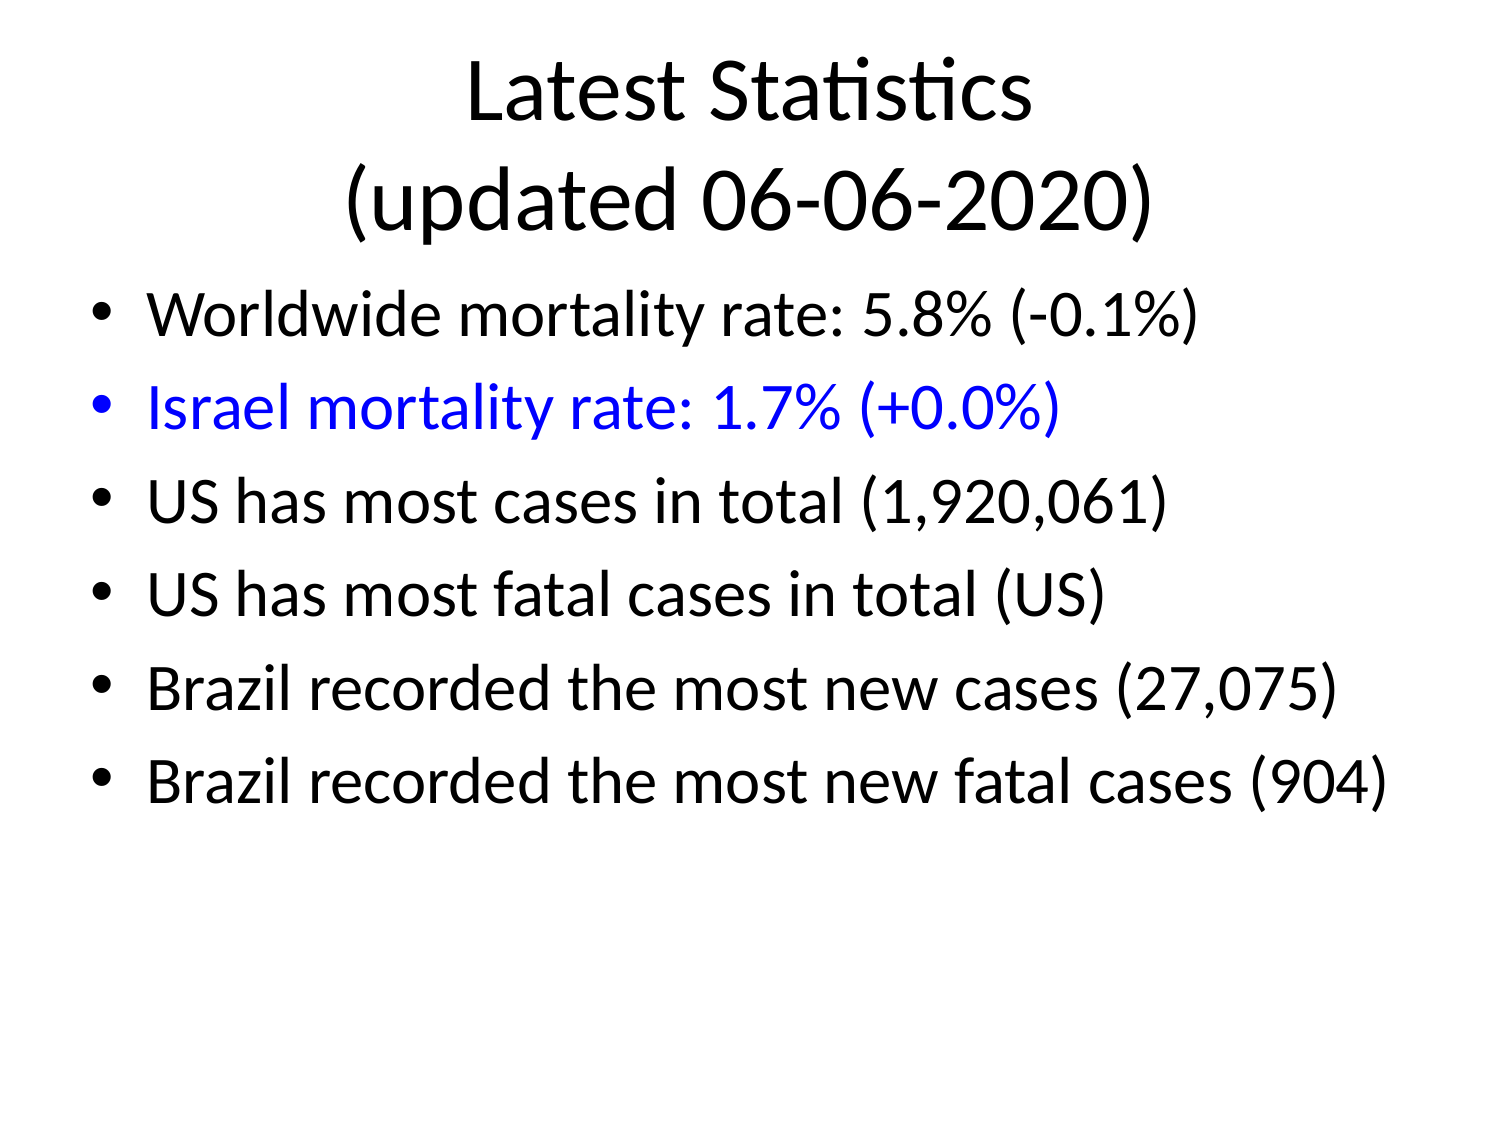

# Latest Statistics
(updated 06-06-2020)
Worldwide mortality rate: 5.8% (-0.1%)
Israel mortality rate: 1.7% (+0.0%)
US has most cases in total (1,920,061)
US has most fatal cases in total (US)
Brazil recorded the most new cases (27,075)
Brazil recorded the most new fatal cases (904)